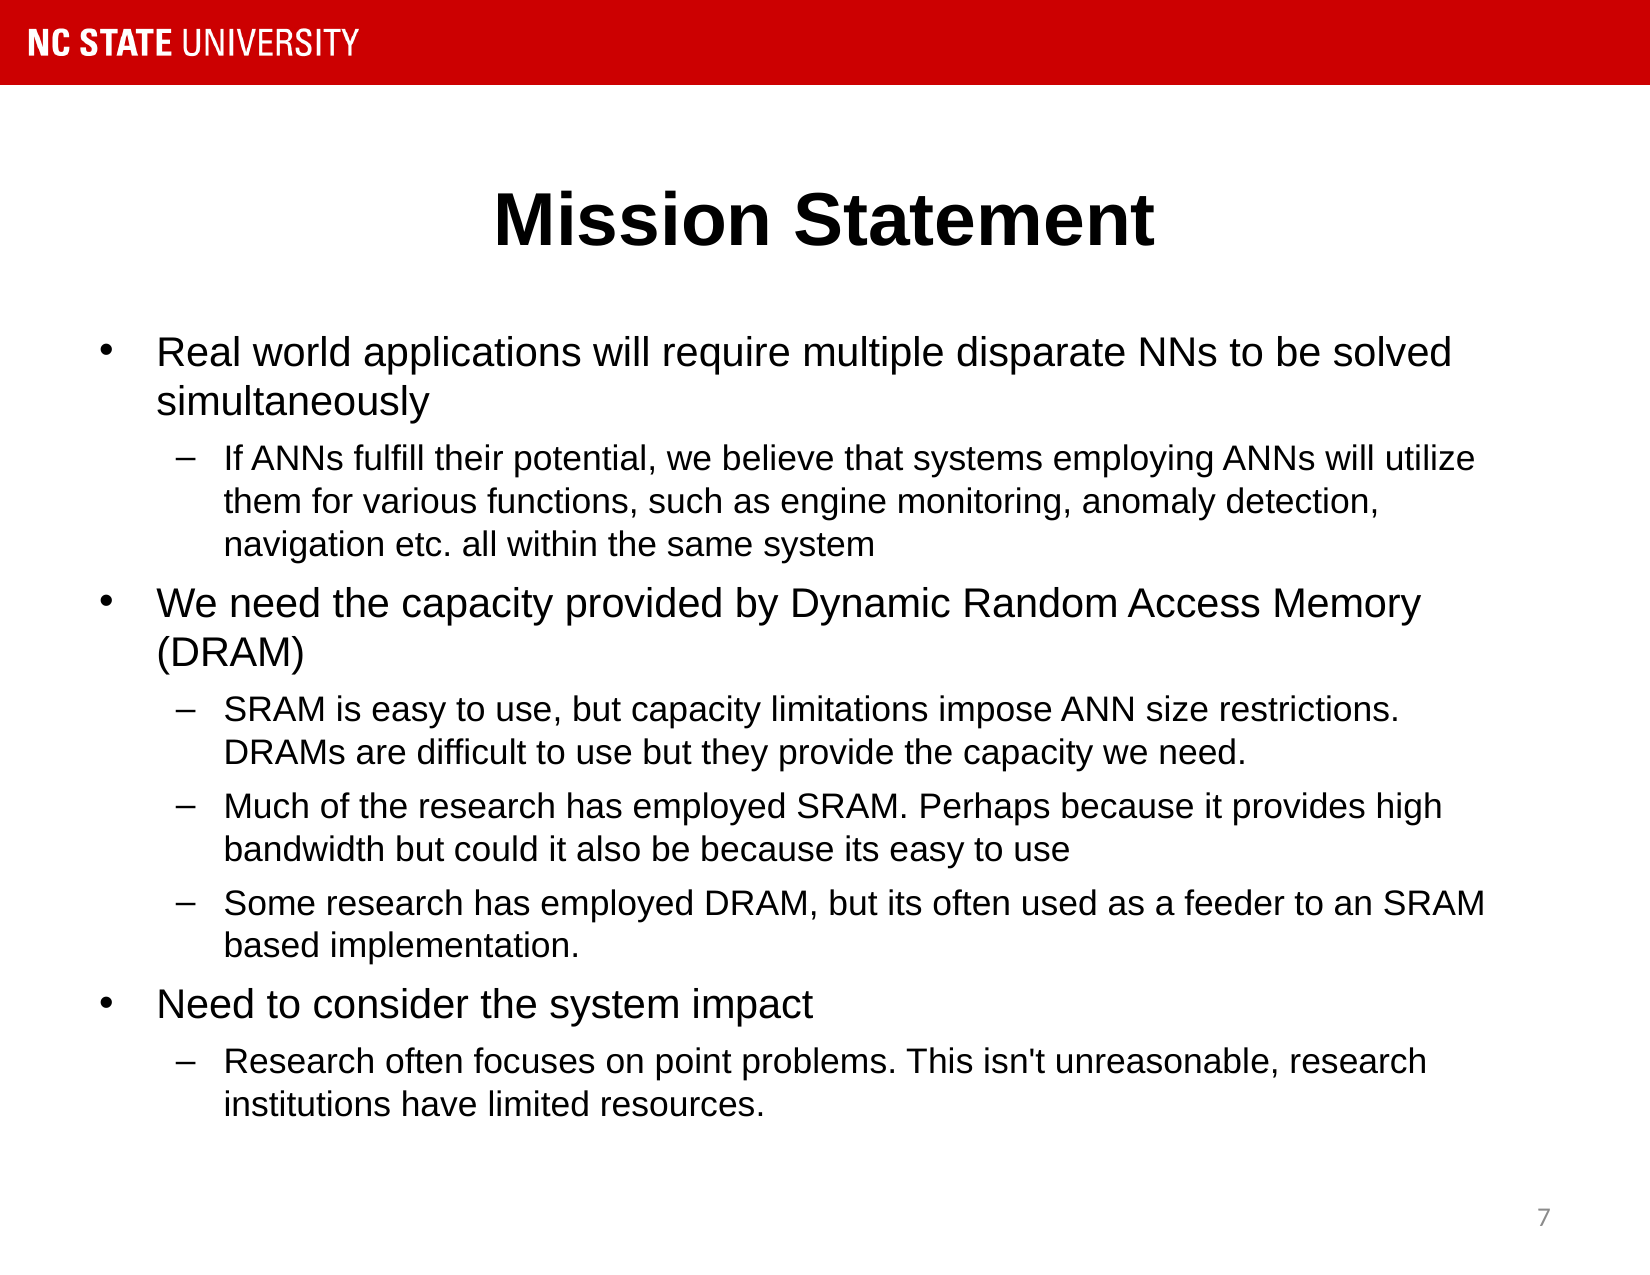

# Mission Statement
Real world applications will require multiple disparate NNs to be solved simultaneously
If ANNs fulfill their potential, we believe that systems employing ANNs will utilize them for various functions, such as engine monitoring, anomaly detection, navigation etc. all within the same system
We need the capacity provided by Dynamic Random Access Memory (DRAM)
SRAM is easy to use, but capacity limitations impose ANN size restrictions.
DRAMs are difficult to use but they provide the capacity we need.
Much of the research has employed SRAM. Perhaps because it provides high bandwidth but could it also be because its easy to use
Some research has employed DRAM, but its often used as a feeder to an SRAM based implementation.
Need to consider the system impact
Research often focuses on point problems. This isn't unreasonable, research institutions have limited resources.
7